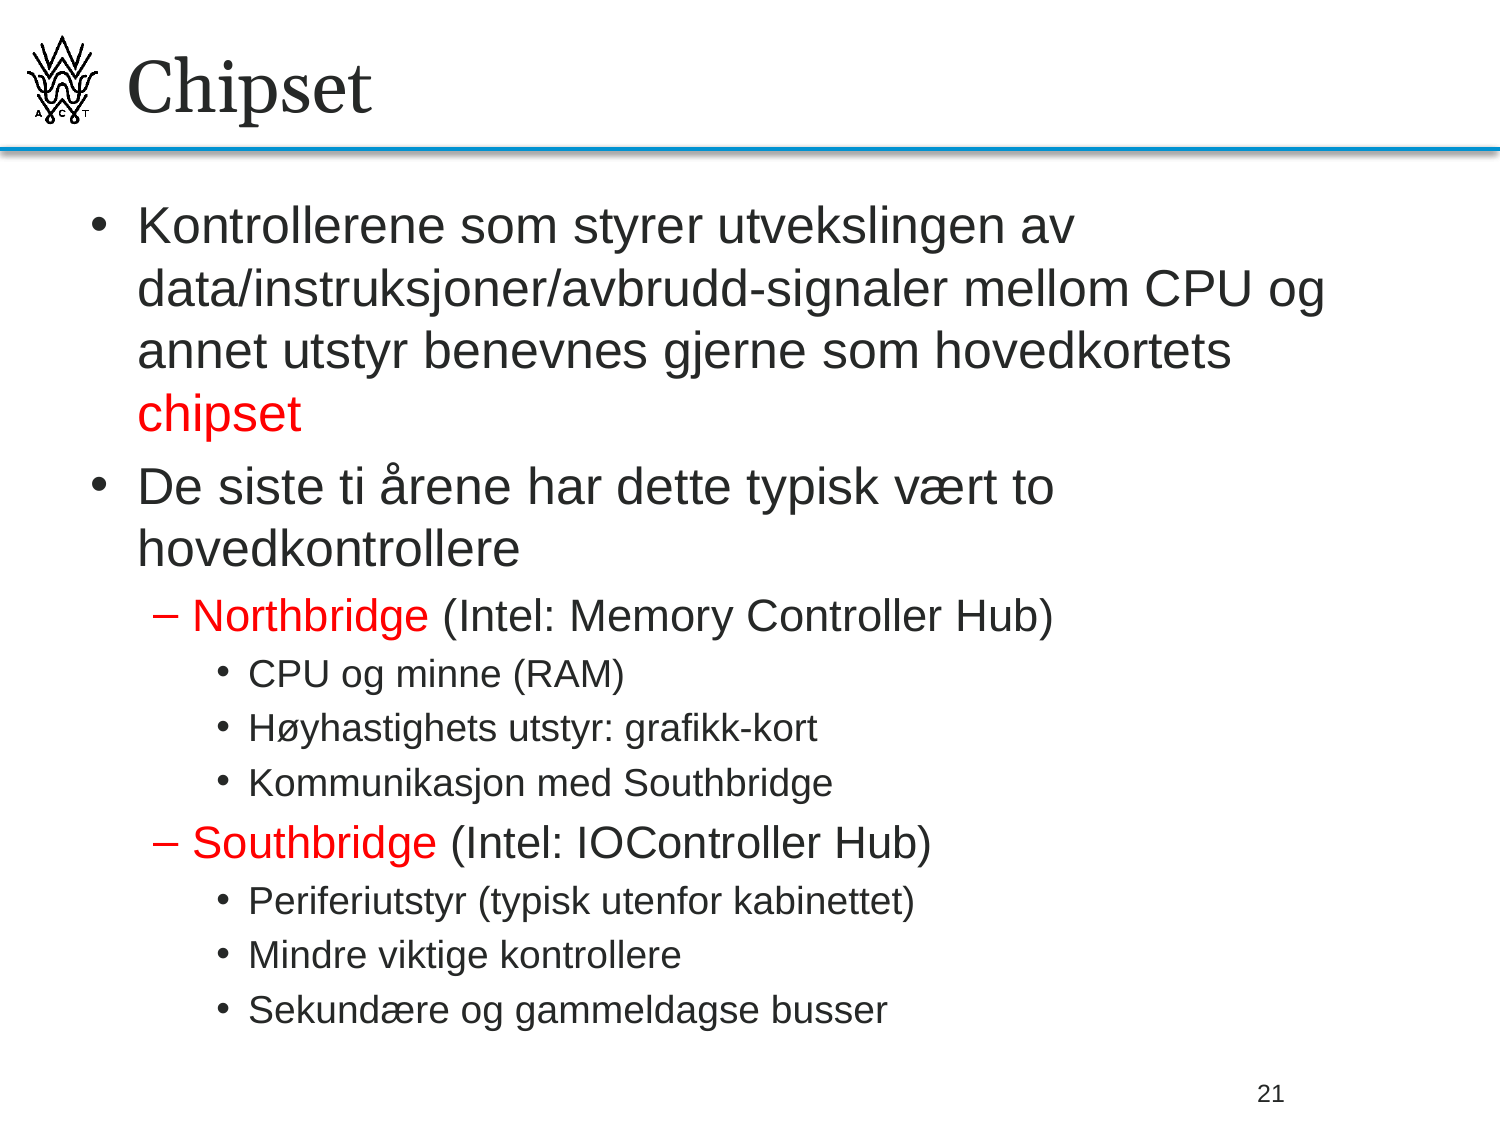

# Chipset
Kontrollerene som styrer utvekslingen av data/instruksjoner/avbrudd-signaler mellom CPU og annet utstyr benevnes gjerne som hovedkortets chipset
De siste ti årene har dette typisk vært to hovedkontrollere
Northbridge (Intel: Memory Controller Hub)
CPU og minne (RAM)
Høyhastighets utstyr: grafikk-kort
Kommunikasjon med Southbridge
Southbridge (Intel: IOController Hub)
Periferiutstyr (typisk utenfor kabinettet)
Mindre viktige kontrollere
Sekundære og gammeldagse busser
26.09.2013
Bjørn O. Listog -- blistog@nith.no
21